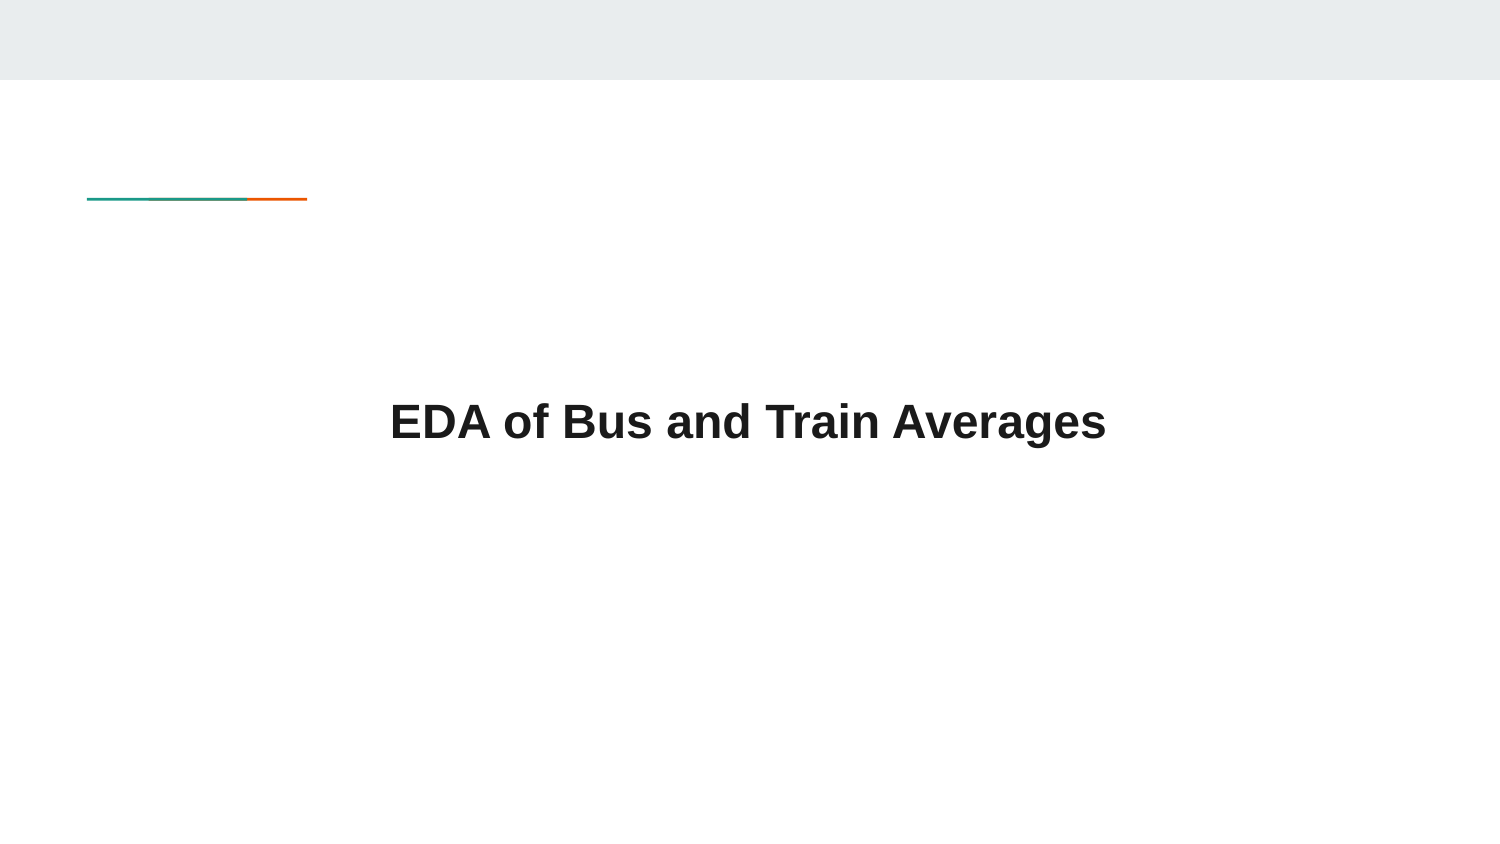

# EDA of Bus and Train Averages